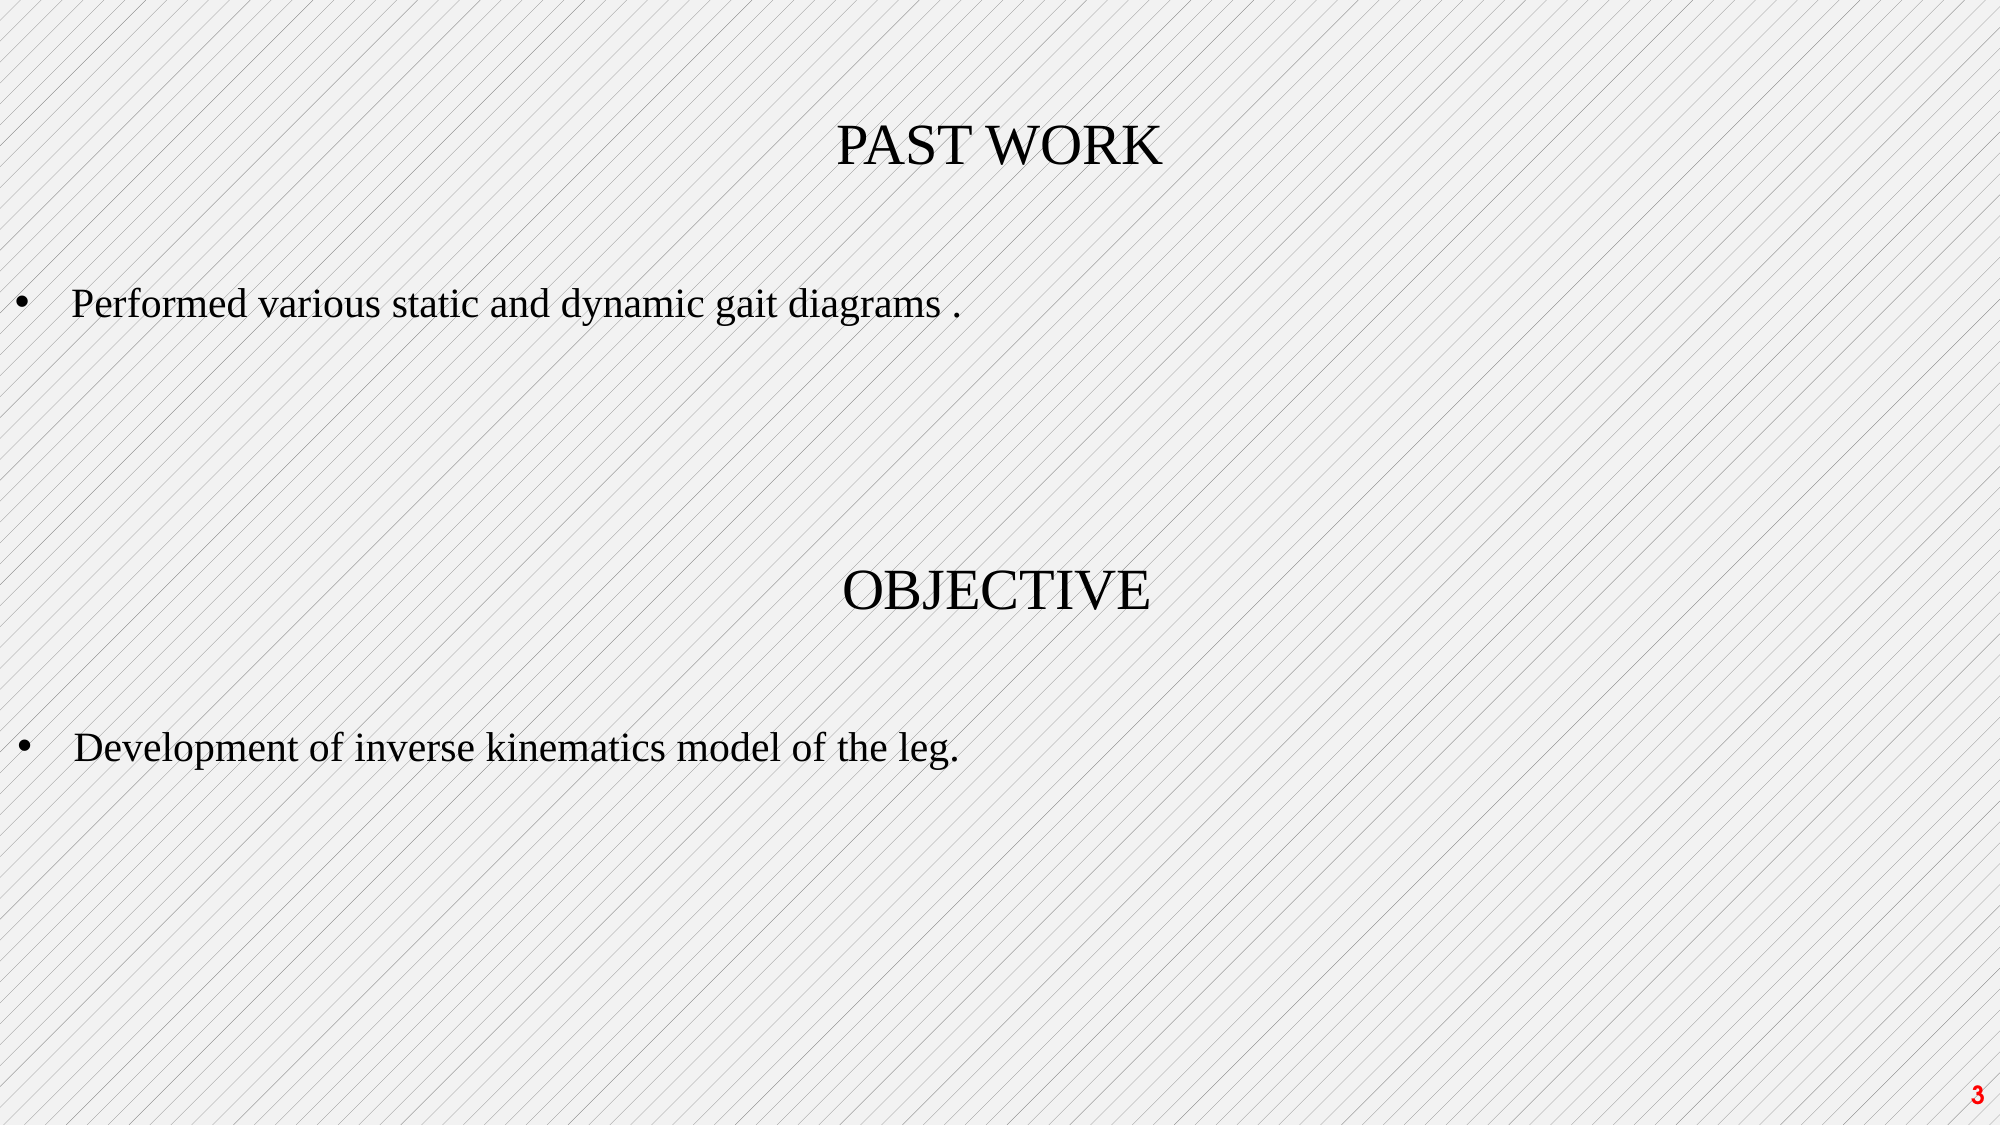

# Past work
Performed various static and dynamic gait diagrams .

objective
Development of inverse kinematics model of the leg.
3